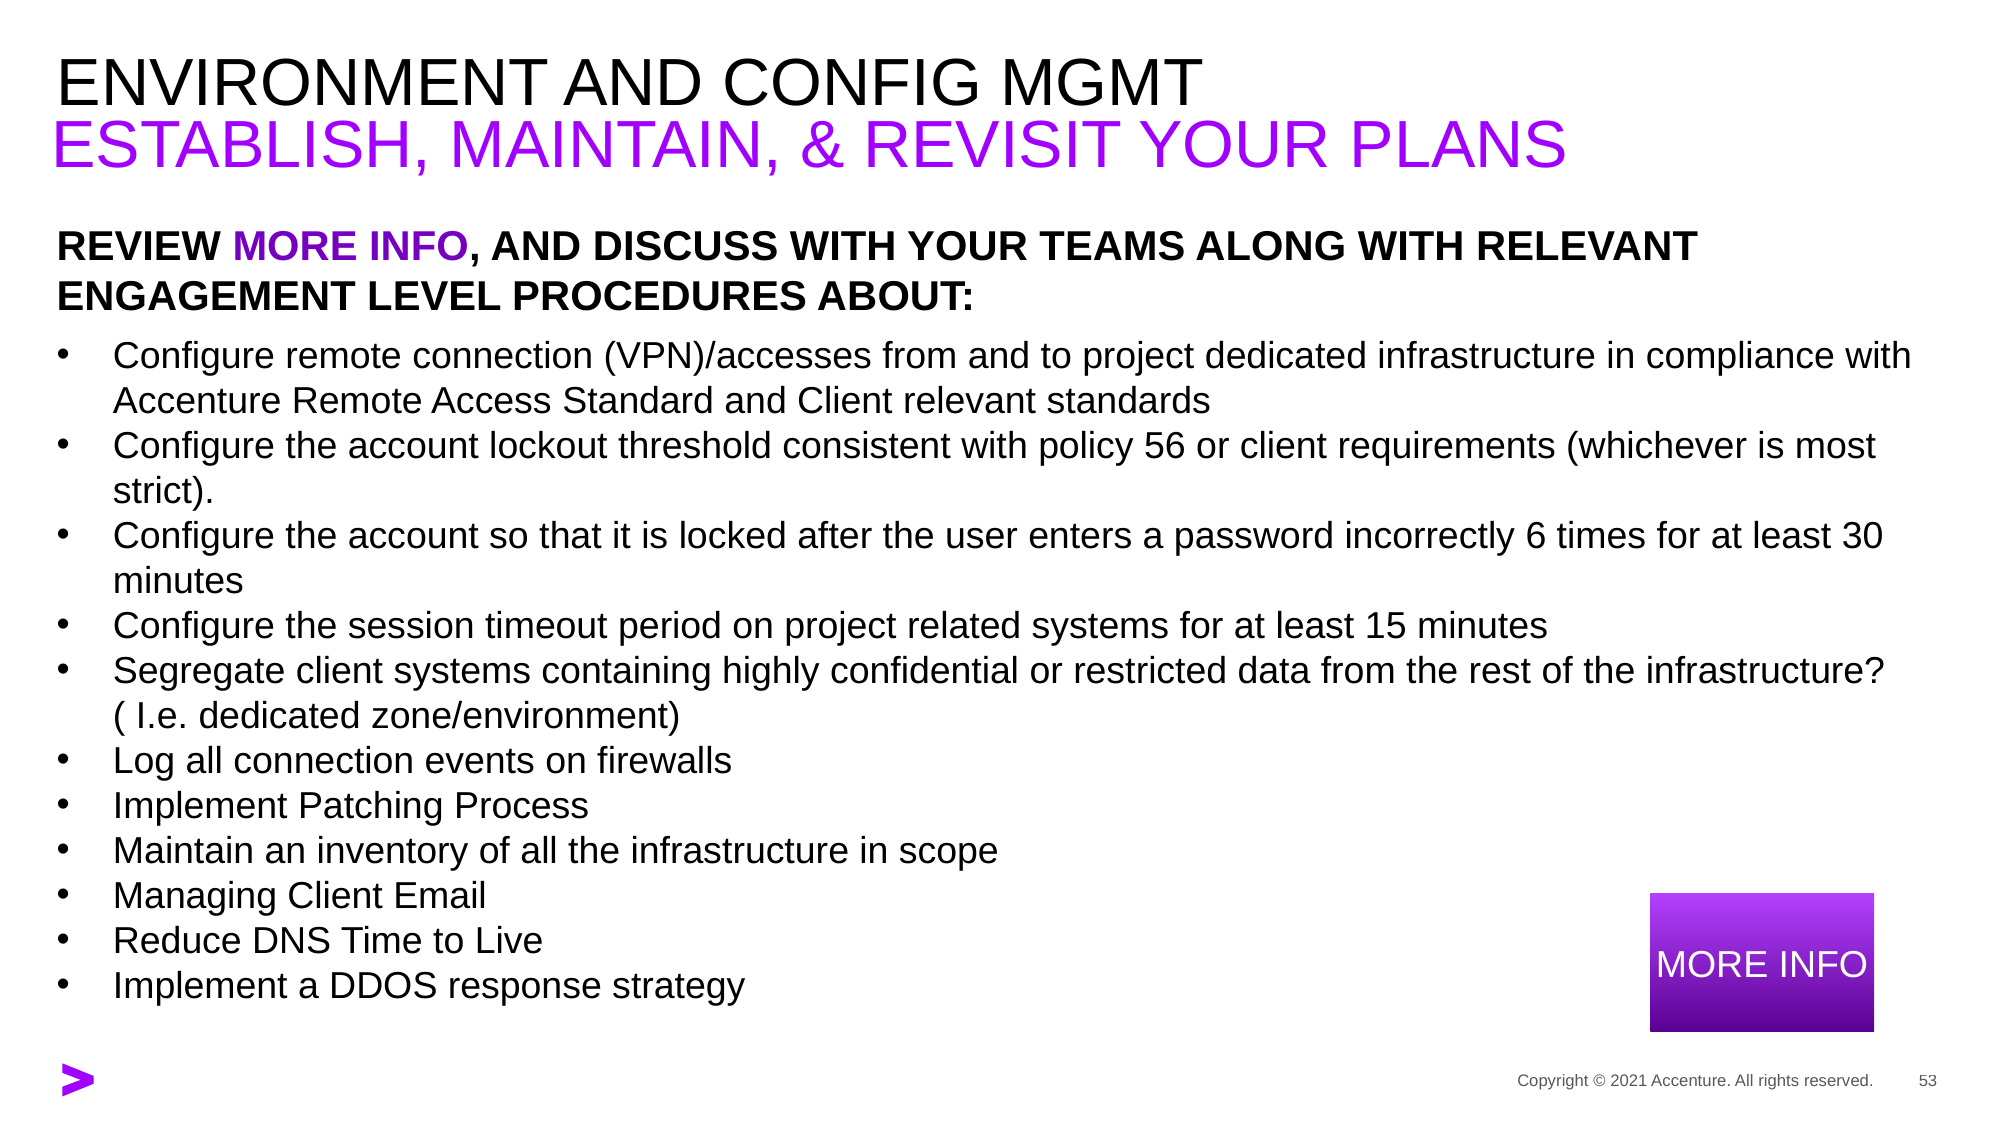

# ENVIRONMENT AND CONFIG MGMT
ESTABLISH, MAINTAIN, & REVISIT YOUR PLANS
REVIEW MORE INFO, AND DISCUSS WITH YOUR TEAMS ALONG WITH RELEVANT ENGAGEMENT LEVEL PROCEDURES ABOUT:
Configure remote connection (VPN)/accesses from and to project dedicated infrastructure in compliance with Accenture Remote Access Standard and Client relevant standards
Configure the account lockout threshold consistent with policy 56 or client requirements (whichever is most strict).
Configure the account so that it is locked after the user enters a password incorrectly 6 times for at least 30 minutes
Configure the session timeout period on project related systems for at least 15 minutes
Segregate client systems containing highly confidential or restricted data from the rest of the infrastructure? ( I.e. dedicated zone/environment)
Log all connection events on firewalls
Implement Patching Process
Maintain an inventory of all the infrastructure in scope
Managing Client Email
Reduce DNS Time to Live
Implement a DDOS response strategy

MORE INFO
Copyright © 2021 Accenture. All rights reserved.
53